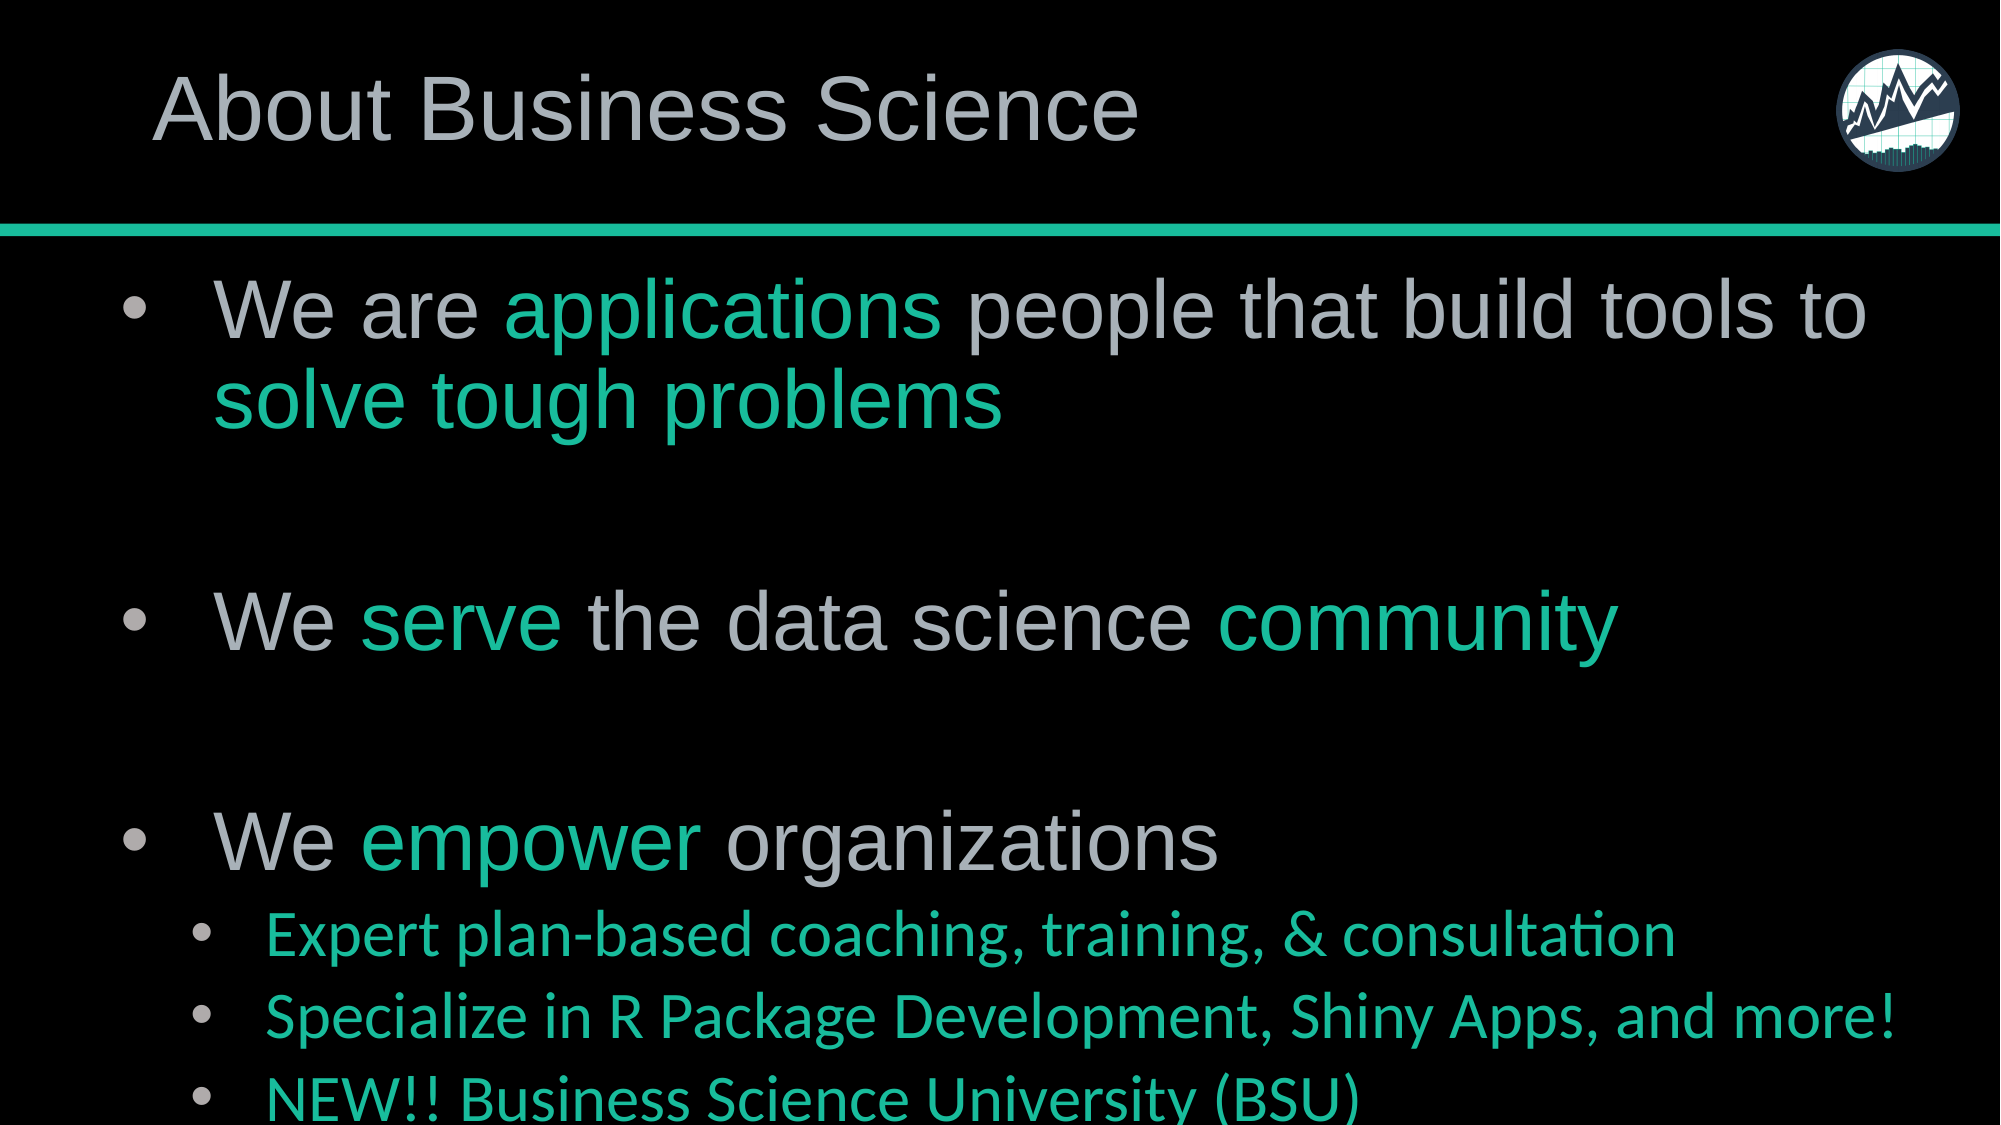

# About Business Science
We are applications people that build tools to solve tough problems

We serve the data science community

We empower organizations
Expert plan-based coaching, training, & consultation
Specialize in R Package Development, Shiny Apps, and more!
NEW!! Business Science University (BSU)